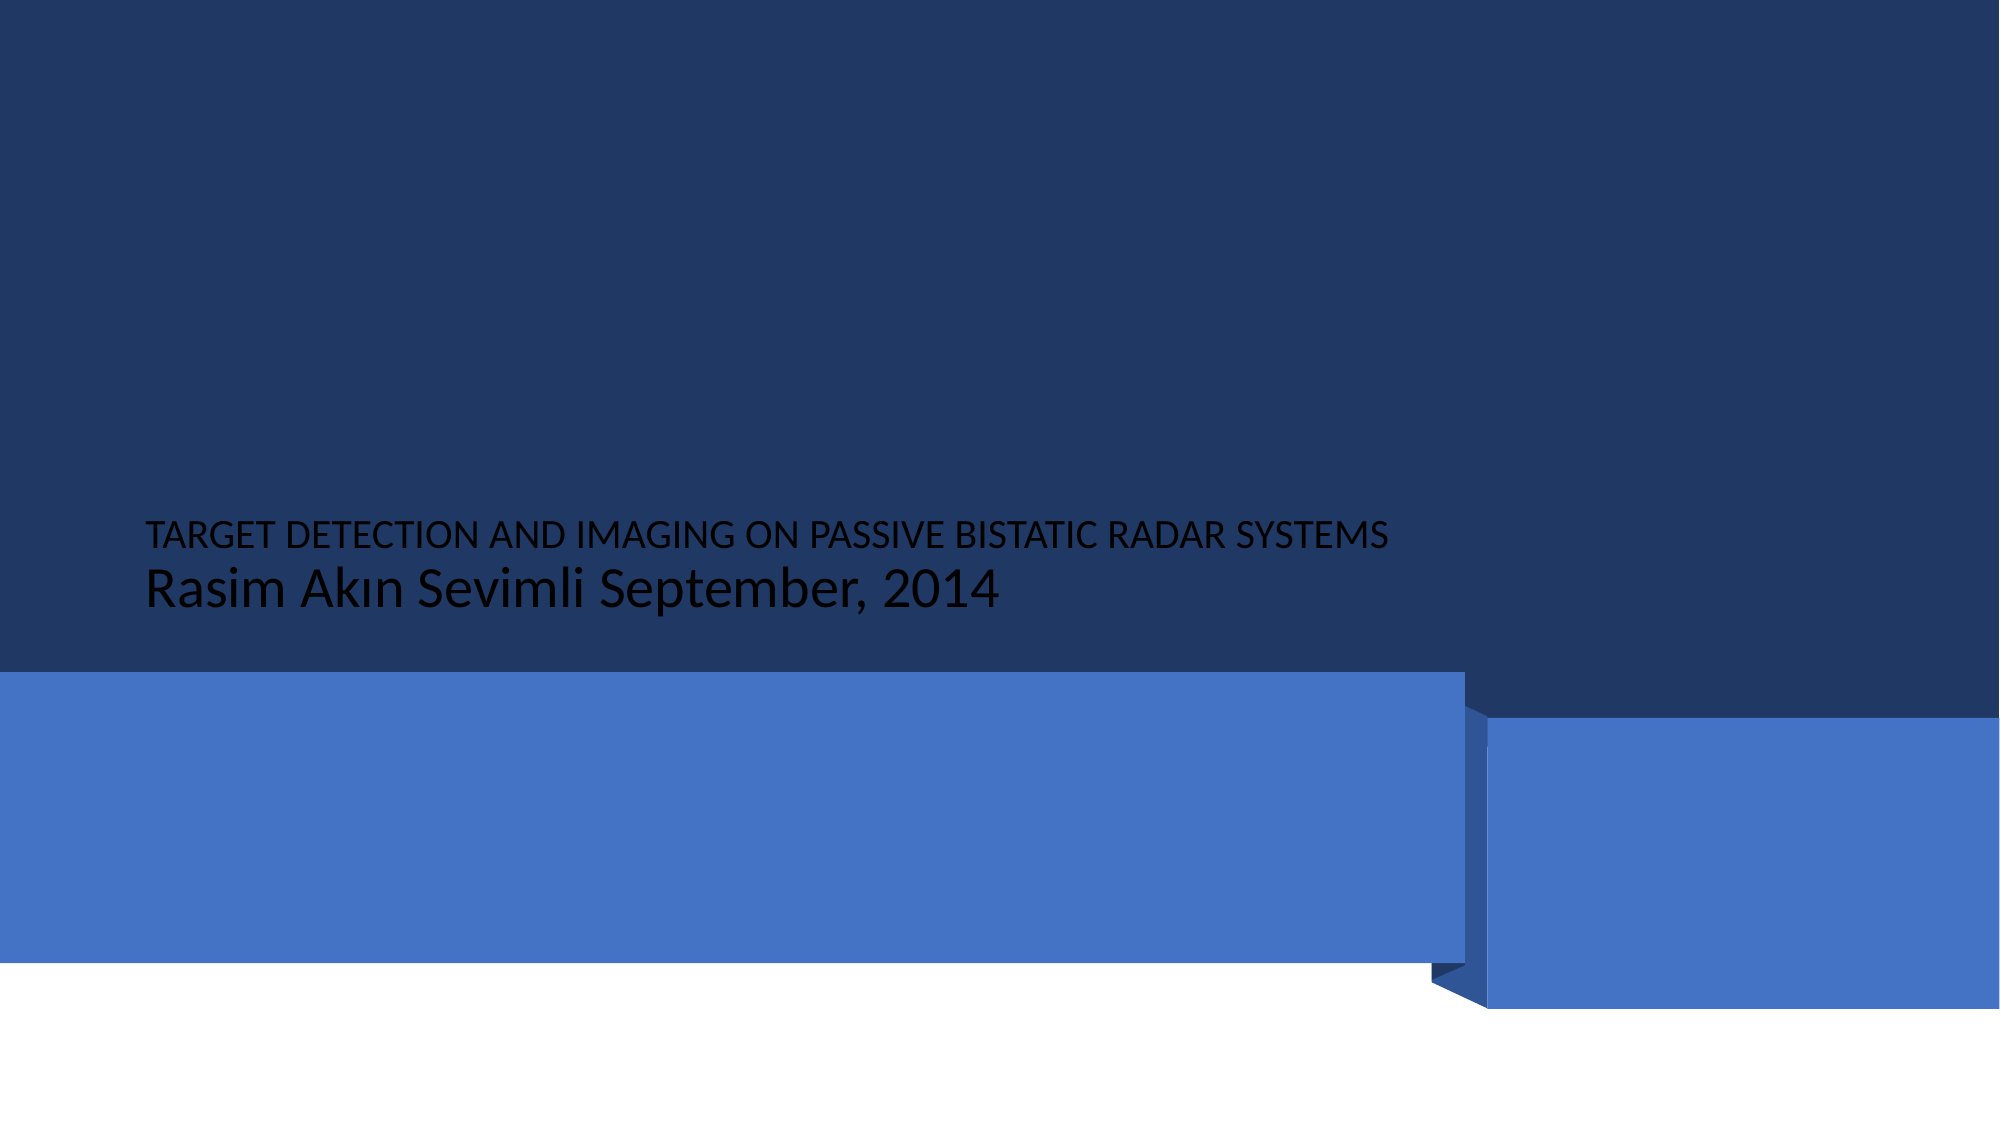

# TARGET DETECTION AND IMAGING ON PASSIVE BISTATIC RADAR SYSTEMS Rasim Akın Sevimli September, 2014